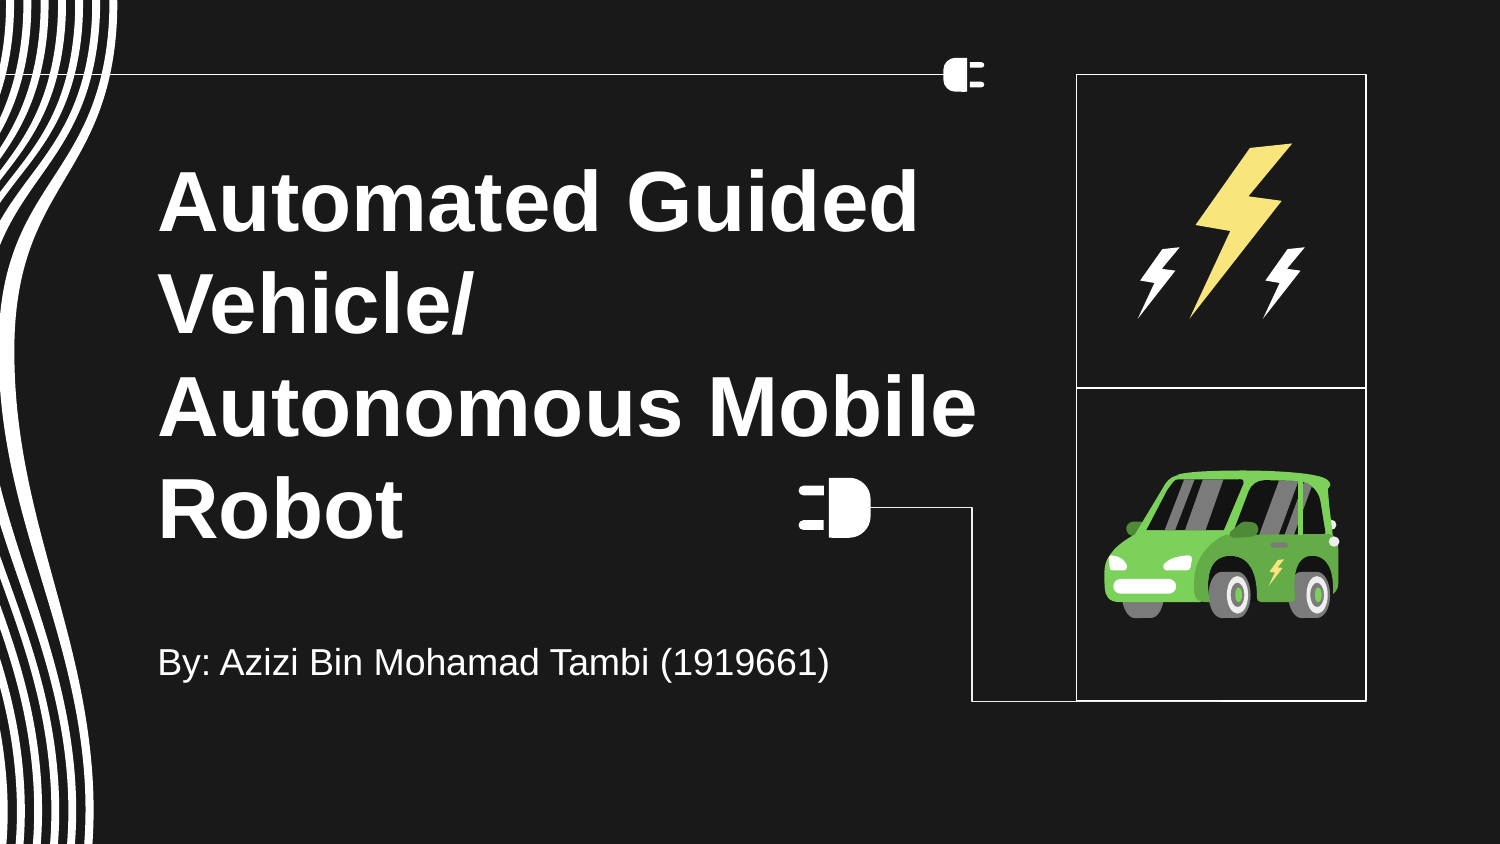

# Automated Guided Vehicle/ Autonomous Mobile Robot

By: Azizi Bin Mohamad Tambi (1919661)